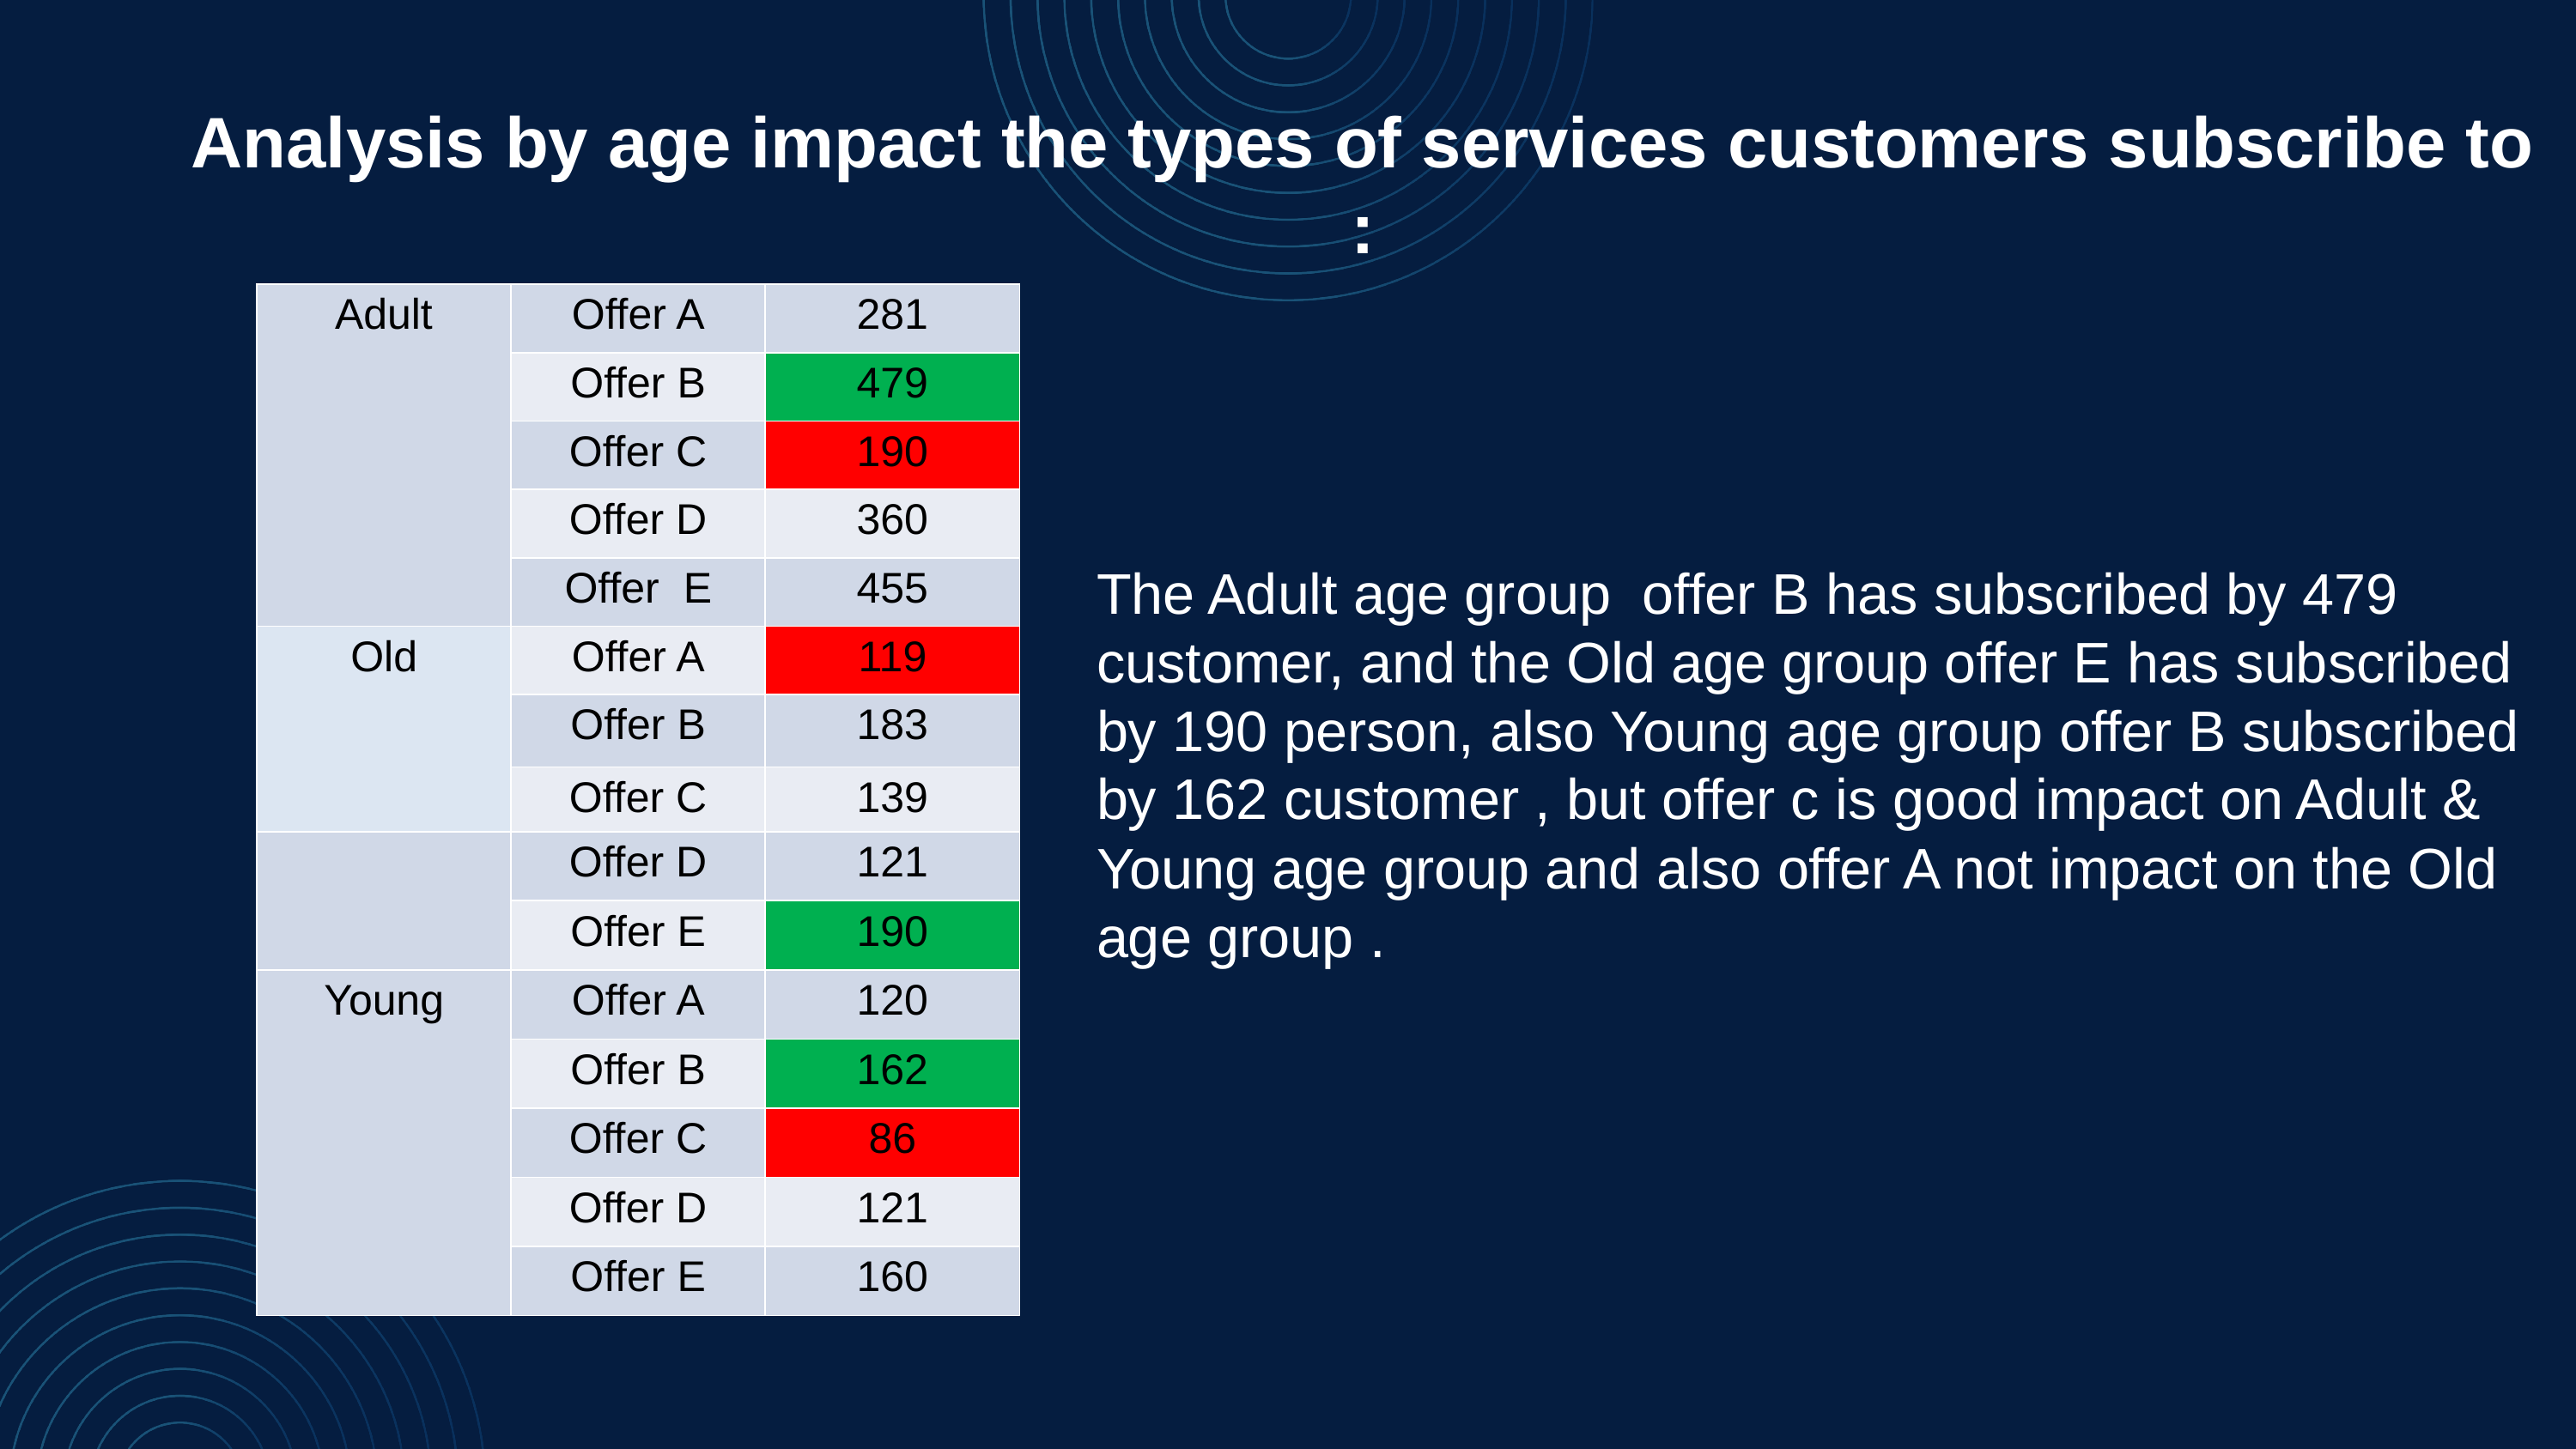

Analysis by age impact the types of services customers subscribe to :
| Adult | Offer A | 281 |
| --- | --- | --- |
|  | Offer B | 479 |
|  | Offer C | 190 |
|  | Offer D | 360 |
|  | Offer E | 455 |
| Old | Offer A | 119 |
|  | Offer B | 183 |
|  | Offer C | 139 |
|  | Offer DOfeer |  |
| Old |  |  |
The Adult age group  offer B has subscribed by 479 customer, and the Old age group offer E has subscribed by 190 person, also Young age group offer B subscribed by 162 customer , but offer c is good impact on Adult & Young age group and also offer A not impact on the Old age group .
|  | Offer D | 121 |
| --- | --- | --- |
|  | Offer E | 190 |
| Young | Offer A | 120 |
|  | Offer B | 162 |
|  | Offer C | 86 |
|  | Offer D | 121 |
|  | Offer E | 160 |